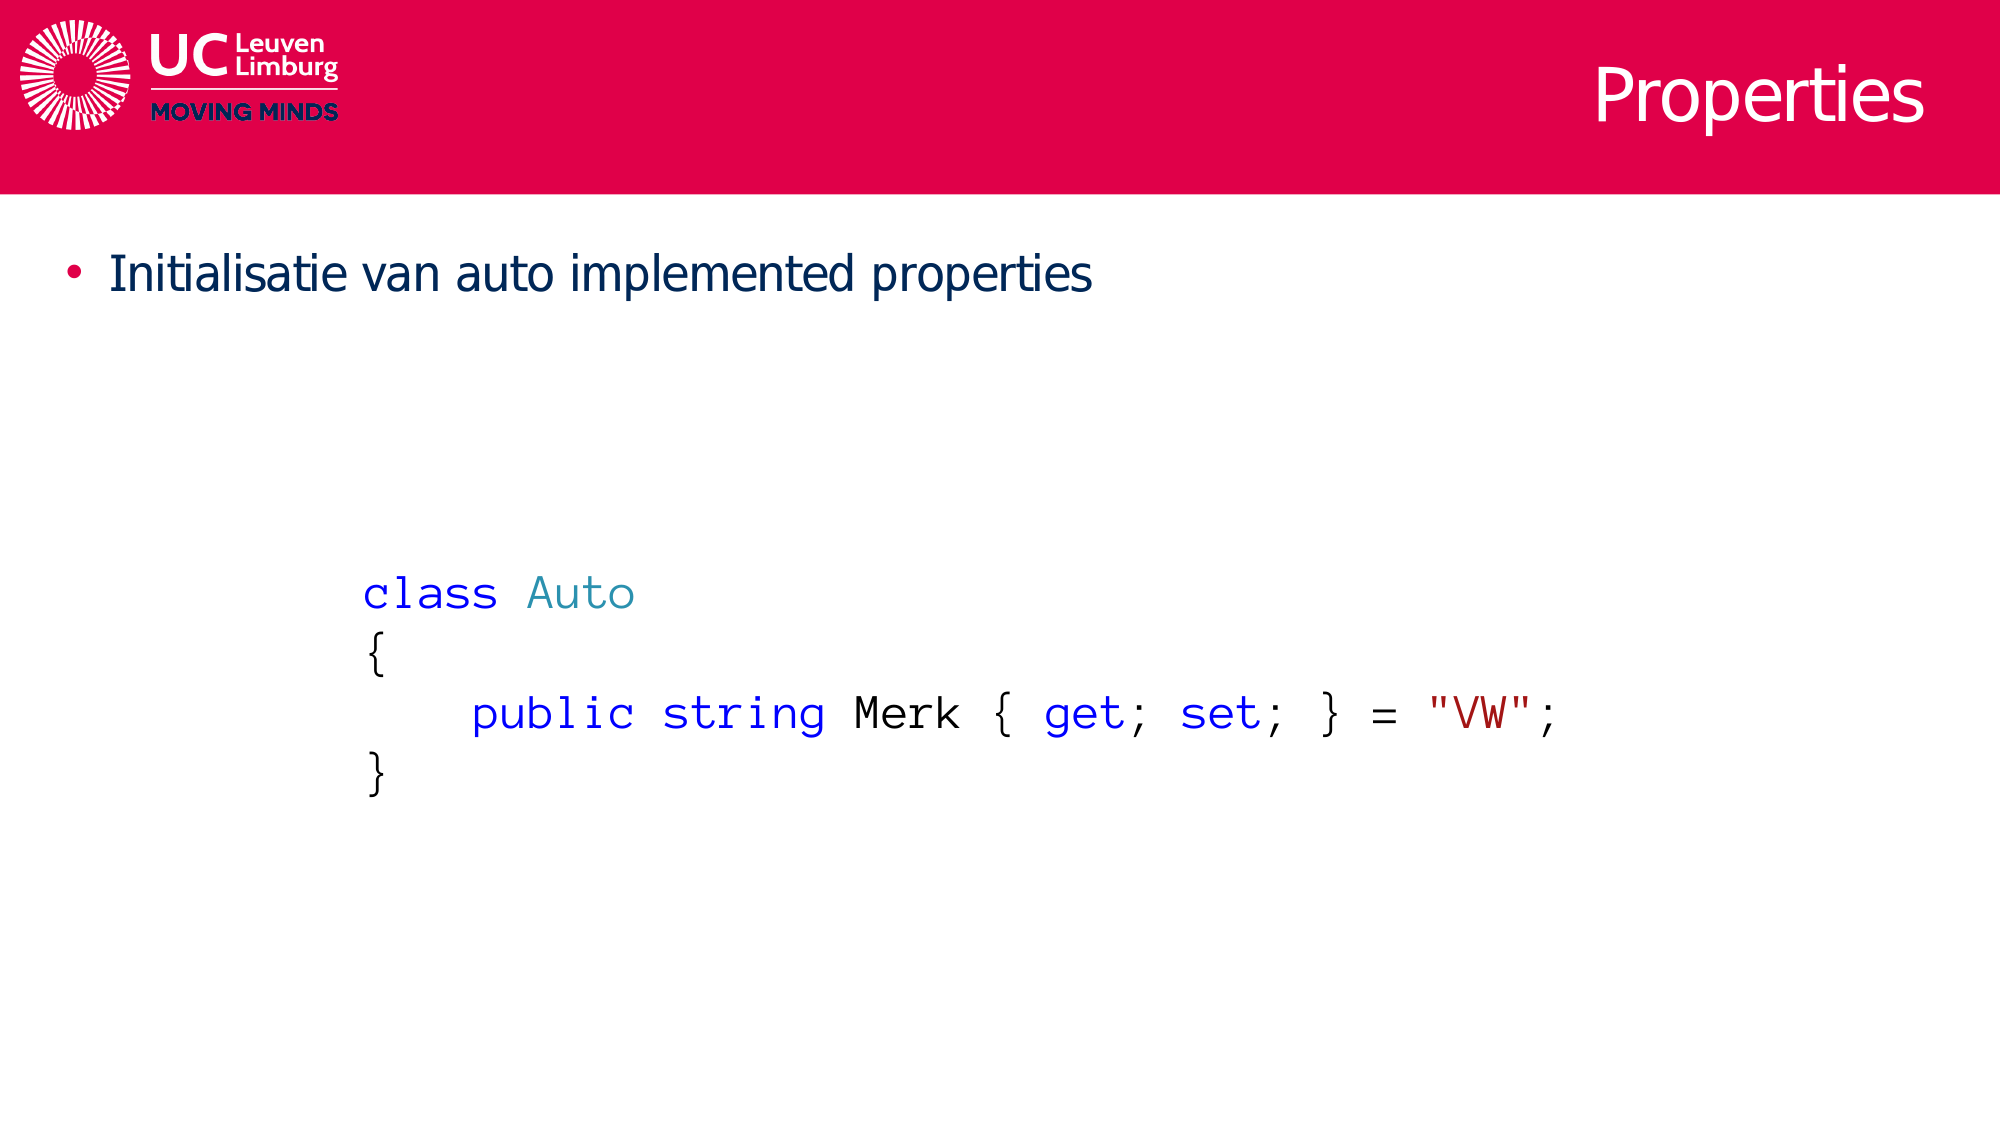

# Properties
Initialisatie van auto implemented properties
class Auto
{
    public string Merk { get; set; } = "VW";
}